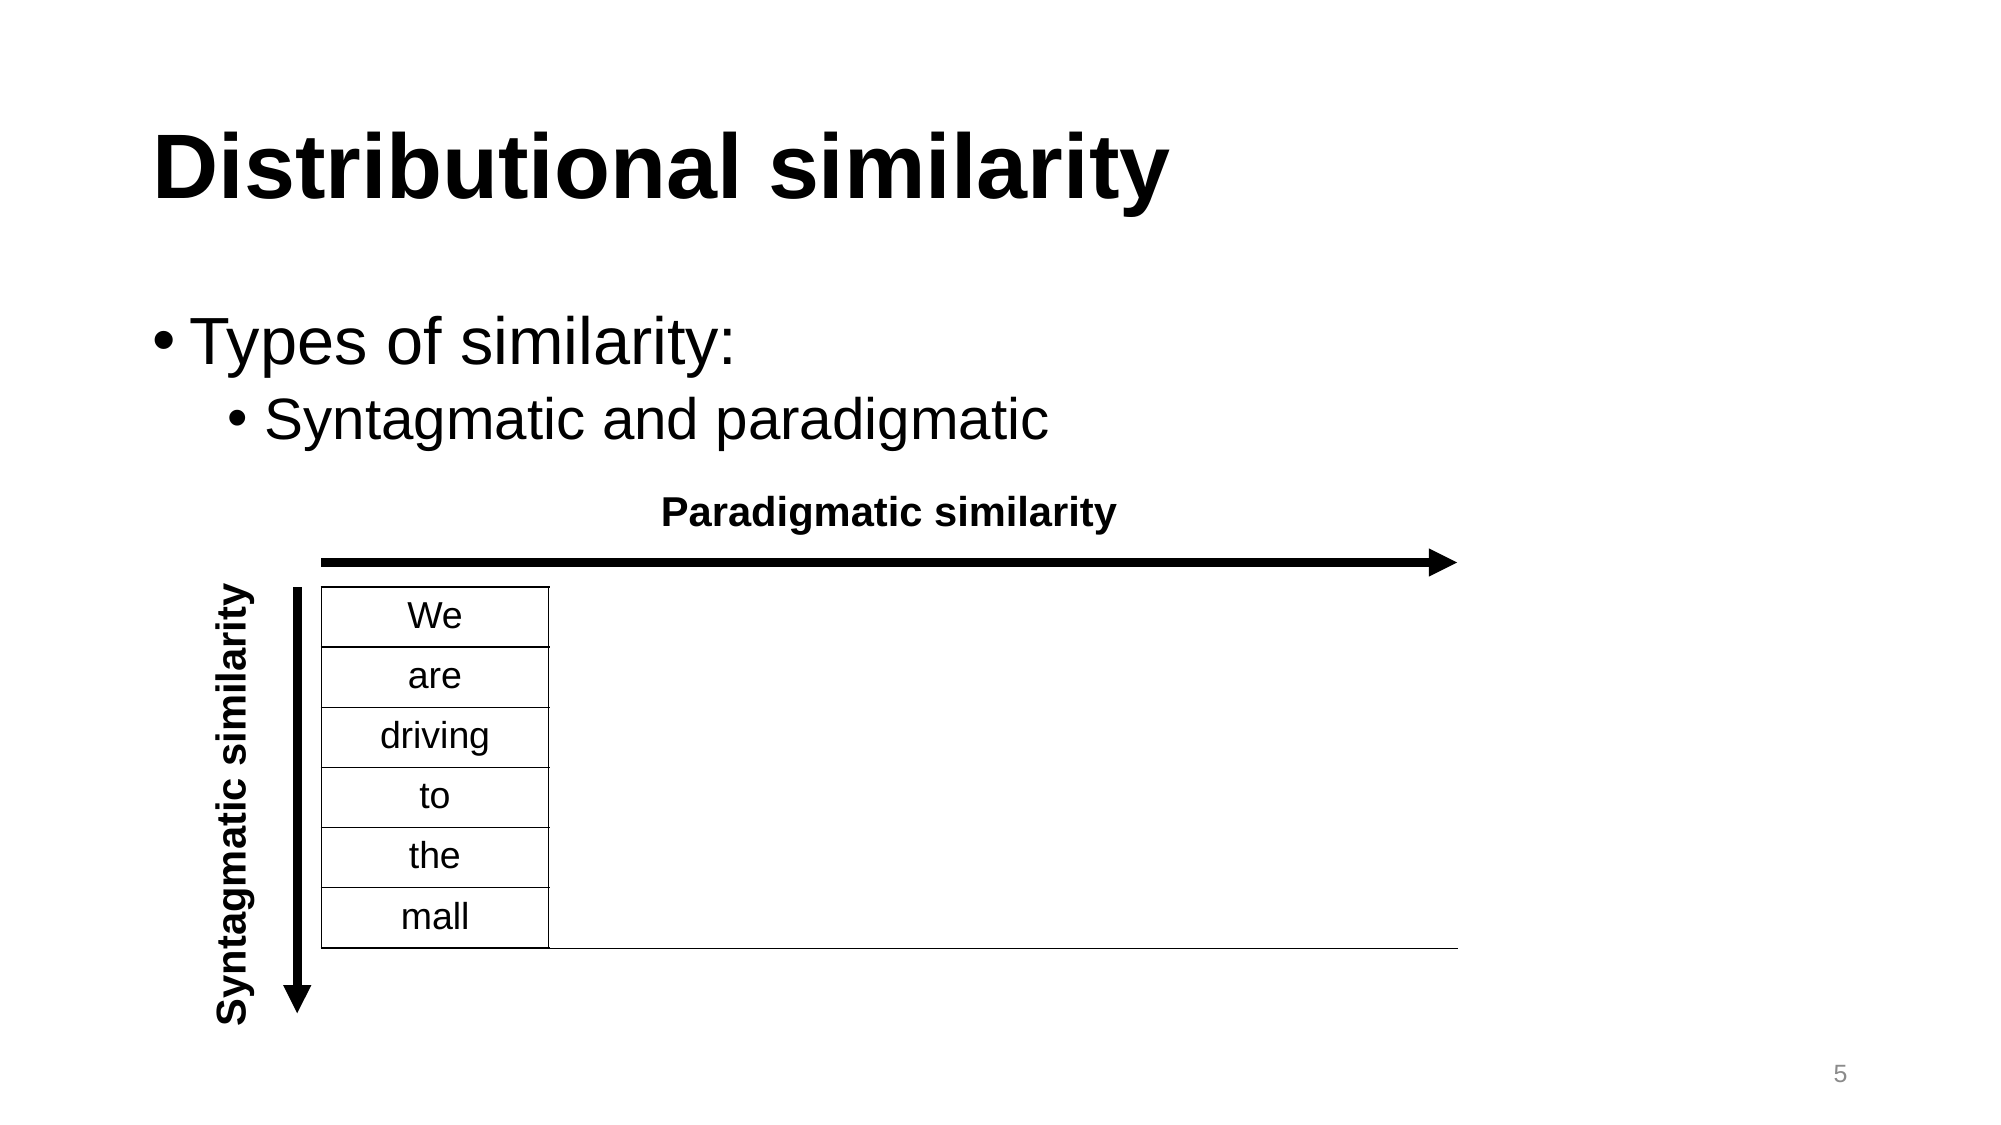

# Distributional similarity
Types of similarity:
Syntagmatic and paradigmatic
Paradigmatic similarity

| We | She | I | Someone | Vector |
| --- | --- | --- | --- | --- |
| are | is | am | will | was |
| driving |  | walking | bake | sleeping |
| to | on | to |  |  |
| the |  | that | a |  |
| mall | time | cafe | cake |  |
Syntagmatic similarity
5